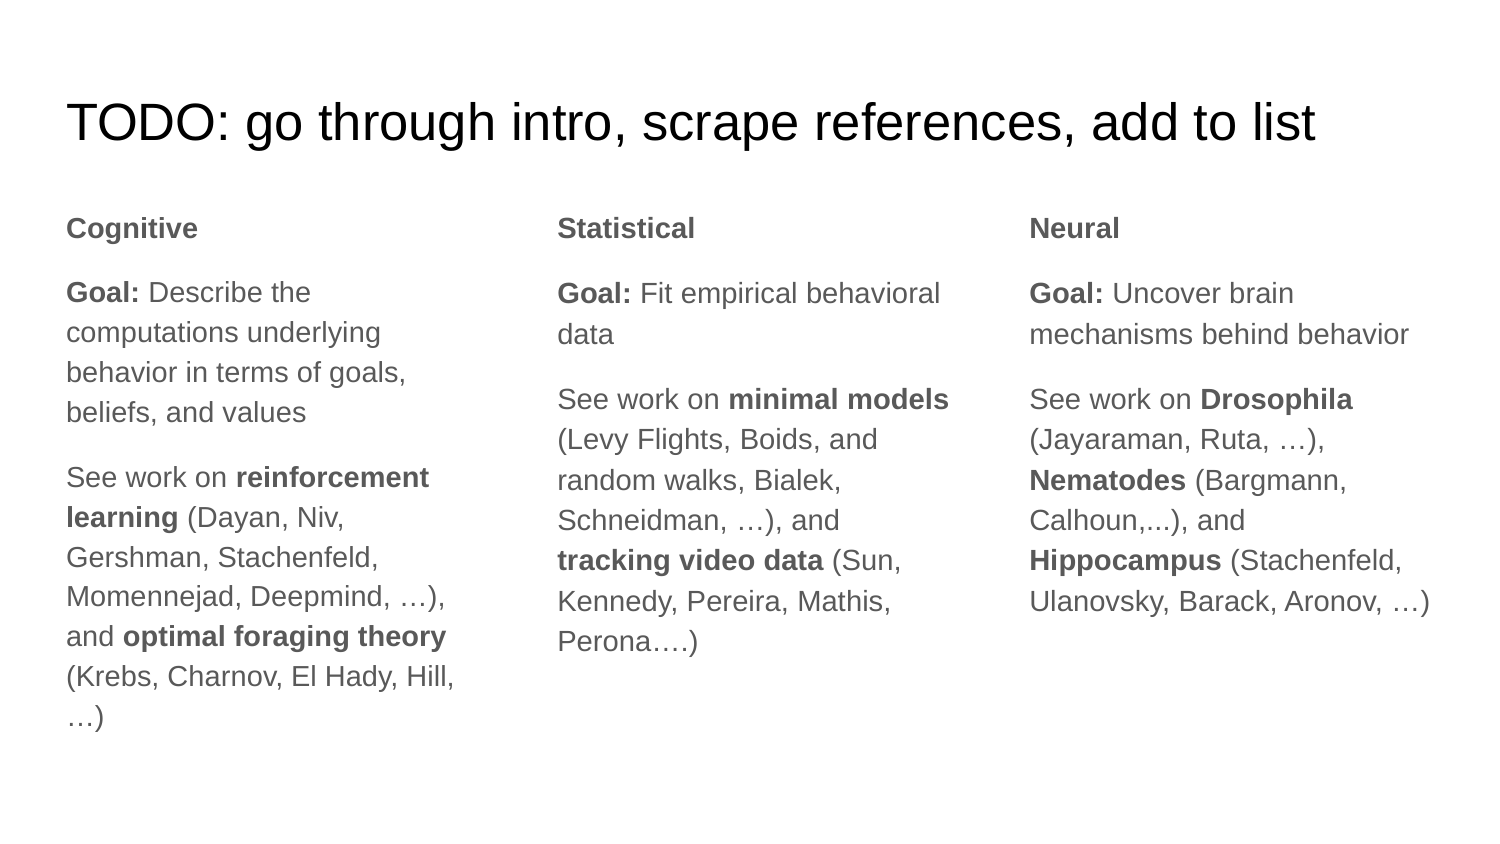

# TODO: go through intro, scrape references, add to list
Cognitive
Goal: Describe the computations underlying behavior in terms of goals, beliefs, and values
See work on reinforcement learning (Dayan, Niv, Gershman, Stachenfeld, Momennejad, Deepmind, …), and optimal foraging theory (Krebs, Charnov, El Hady, Hill, …)
Statistical
Goal: Fit empirical behavioral data
See work on minimal models (Levy Flights, Boids, and random walks, Bialek, Schneidman, …), and tracking video data (Sun, Kennedy, Pereira, Mathis, Perona….)
Neural
Goal: Uncover brain mechanisms behind behavior
See work on Drosophila (Jayaraman, Ruta, …), Nematodes (Bargmann, Calhoun,...), and Hippocampus (Stachenfeld, Ulanovsky, Barack, Aronov, …)